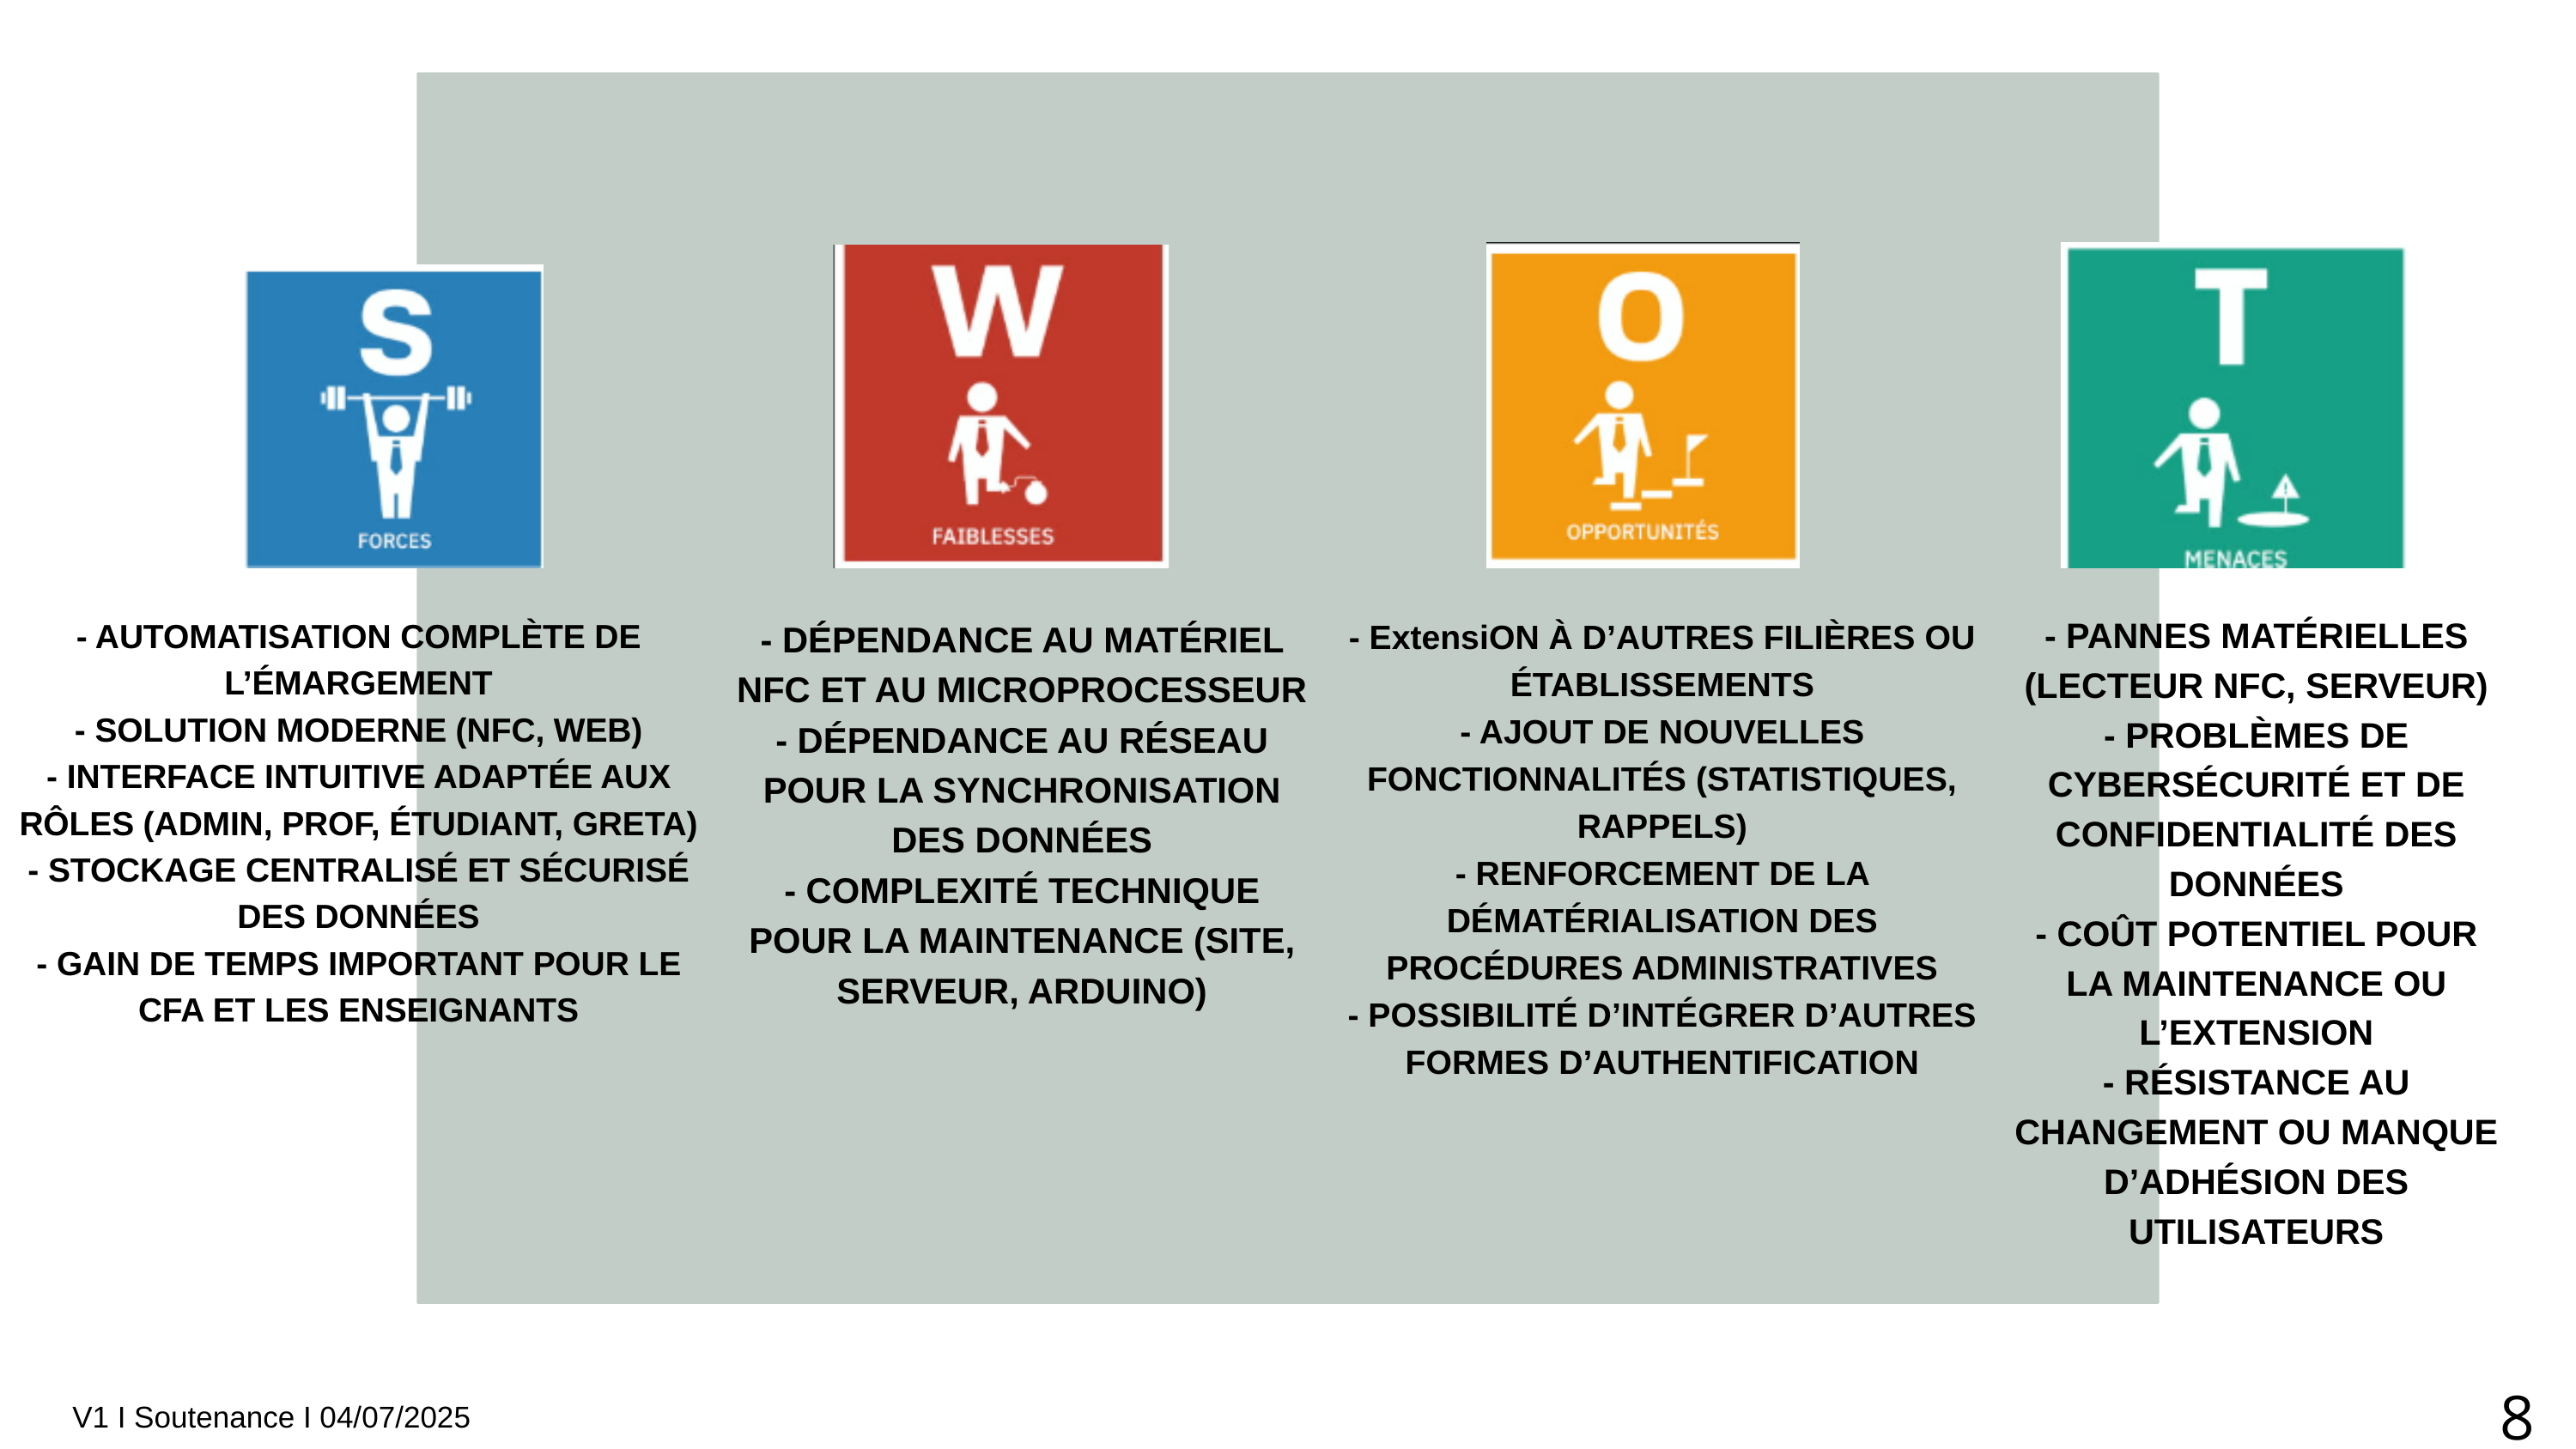

- ExtensiON À D’AUTRES FILIÈRES OU ÉTABLISSEMENTS
- AJOUT DE NOUVELLES FONCTIONNALITÉS (STATISTIQUES, RAPPELS)
- RENFORCEMENT DE LA DÉMATÉRIALISATION DES PROCÉDURES ADMINISTRATIVES
- POSSIBILITÉ D’INTÉGRER D’AUTRES FORMES D’AUTHENTIFICATION

- PANNES MATÉRIELLES (LECTEUR NFC, SERVEUR)
- PROBLÈMES DE CYBERSÉCURITÉ ET DE CONFIDENTIALITÉ DES DONNÉES
- COÛT POTENTIEL POUR LA MAINTENANCE OU L’EXTENSION
- RÉSISTANCE AU CHANGEMENT OU MANQUE D’ADHÉSION DES UTILISATEURS
- AUTOMATISATION COMPLÈTE DE L’ÉMARGEMENT
- SOLUTION MODERNE (NFC, WEB)
- INTERFACE INTUITIVE ADAPTÉE AUX RÔLES (ADMIN, PROF, ÉTUDIANT, GRETA)
- STOCKAGE CENTRALISÉ ET SÉCURISÉ DES DONNÉES
- GAIN DE TEMPS IMPORTANT POUR LE CFA ET LES ENSEIGNANTS
- DÉPENDANCE AU MATÉRIEL NFC ET AU MICROPROCESSEUR
- DÉPENDANCE AU RÉSEAU POUR LA SYNCHRONISATION DES DONNÉES
- COMPLEXITÉ TECHNIQUE POUR LA MAINTENANCE (SITE, SERVEUR, ARDUINO)
8
V1 I Soutenance I 04/07/2025